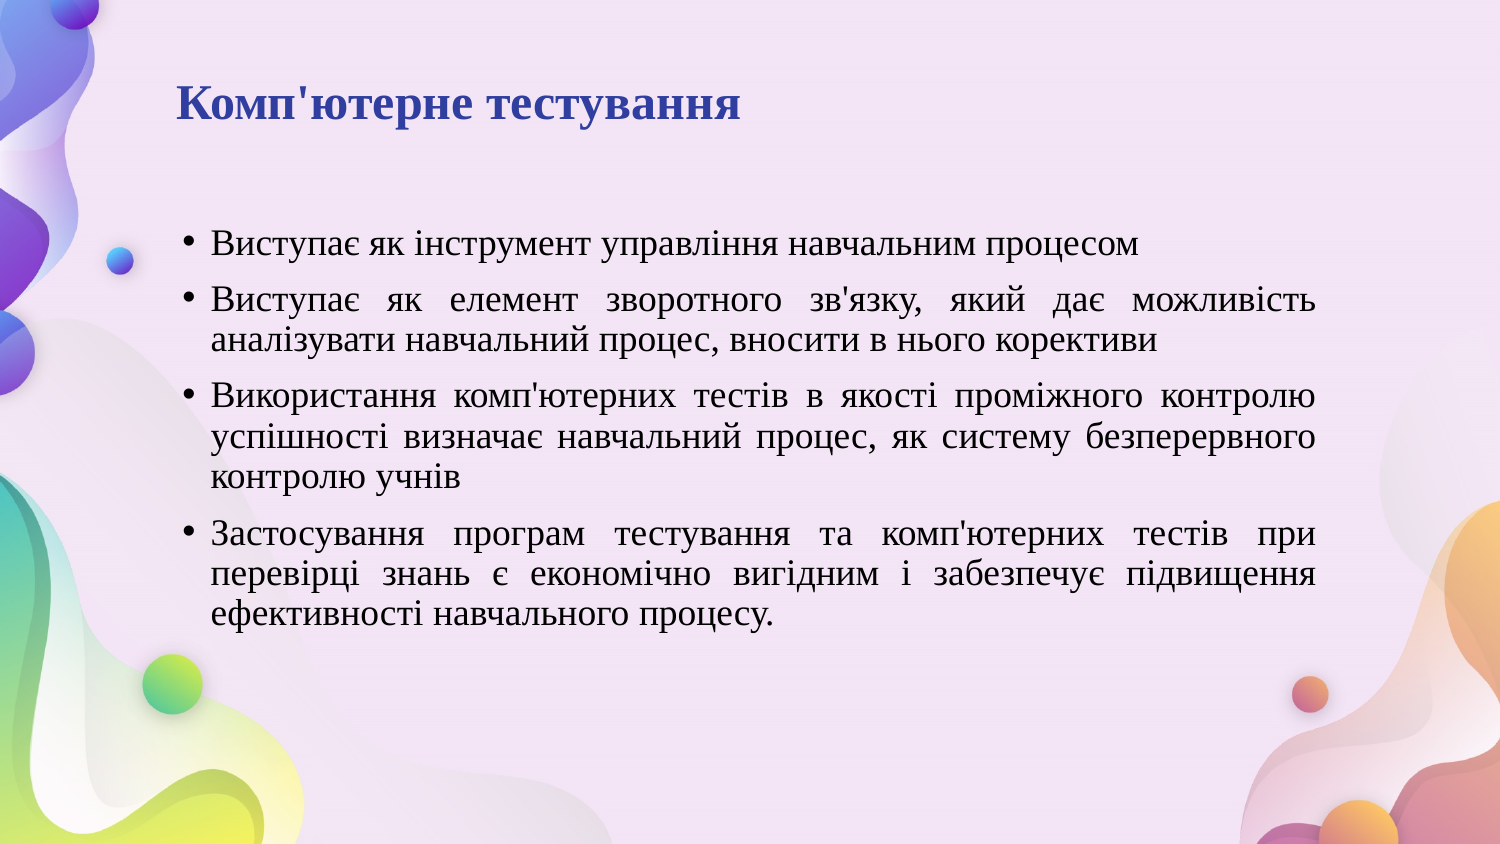

# Комп'ютерне тестування
Виступає як інструмент управління навчальним процесом
Виступає як елемент зворотного зв'язку, який дає можливість аналізувати навчальний процес, вносити в нього корективи
Використання комп'ютерних тестів в якості проміжного контролю успішності визначає навчальний процес, як систему безперервного контролю учнів
Застосування програм тестування та комп'ютерних тестів при перевірці знань є економічно вигідним і забезпечує підвищення ефективності навчального процесу.